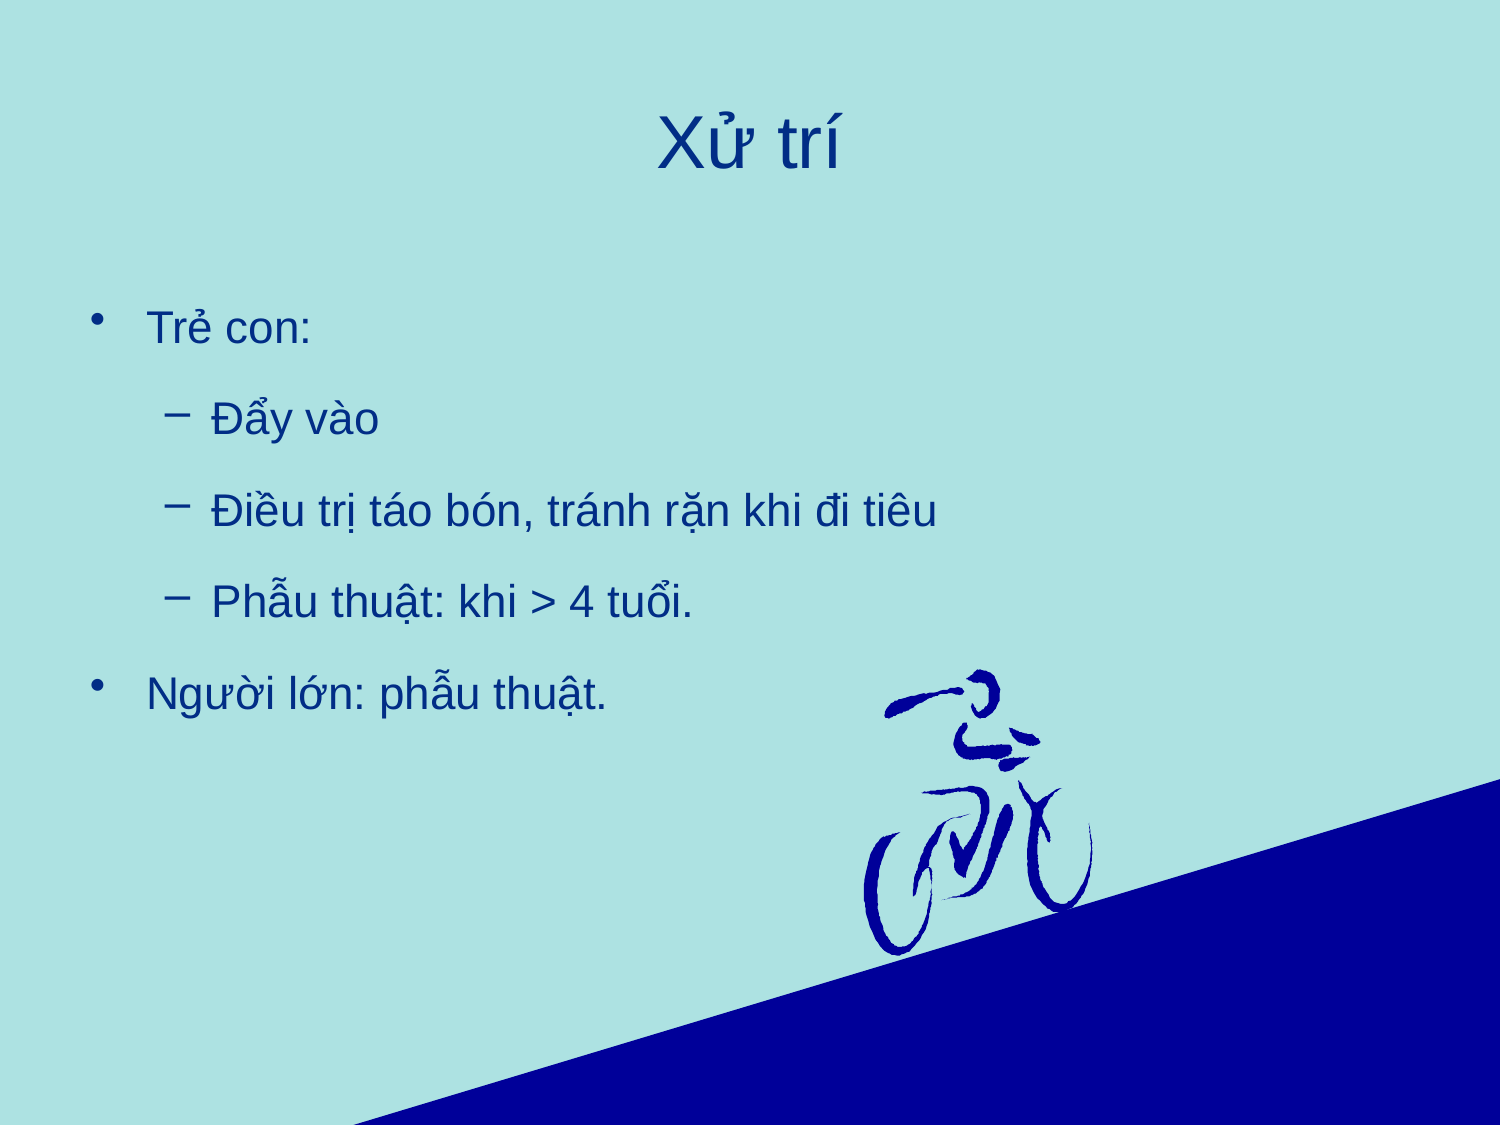

# Xử trí
Trẻ con:
Đẩy vào
Điều trị táo bón, tránh rặn khi đi tiêu
Phẫu thuật: khi > 4 tuổi.
Người lớn: phẫu thuật.